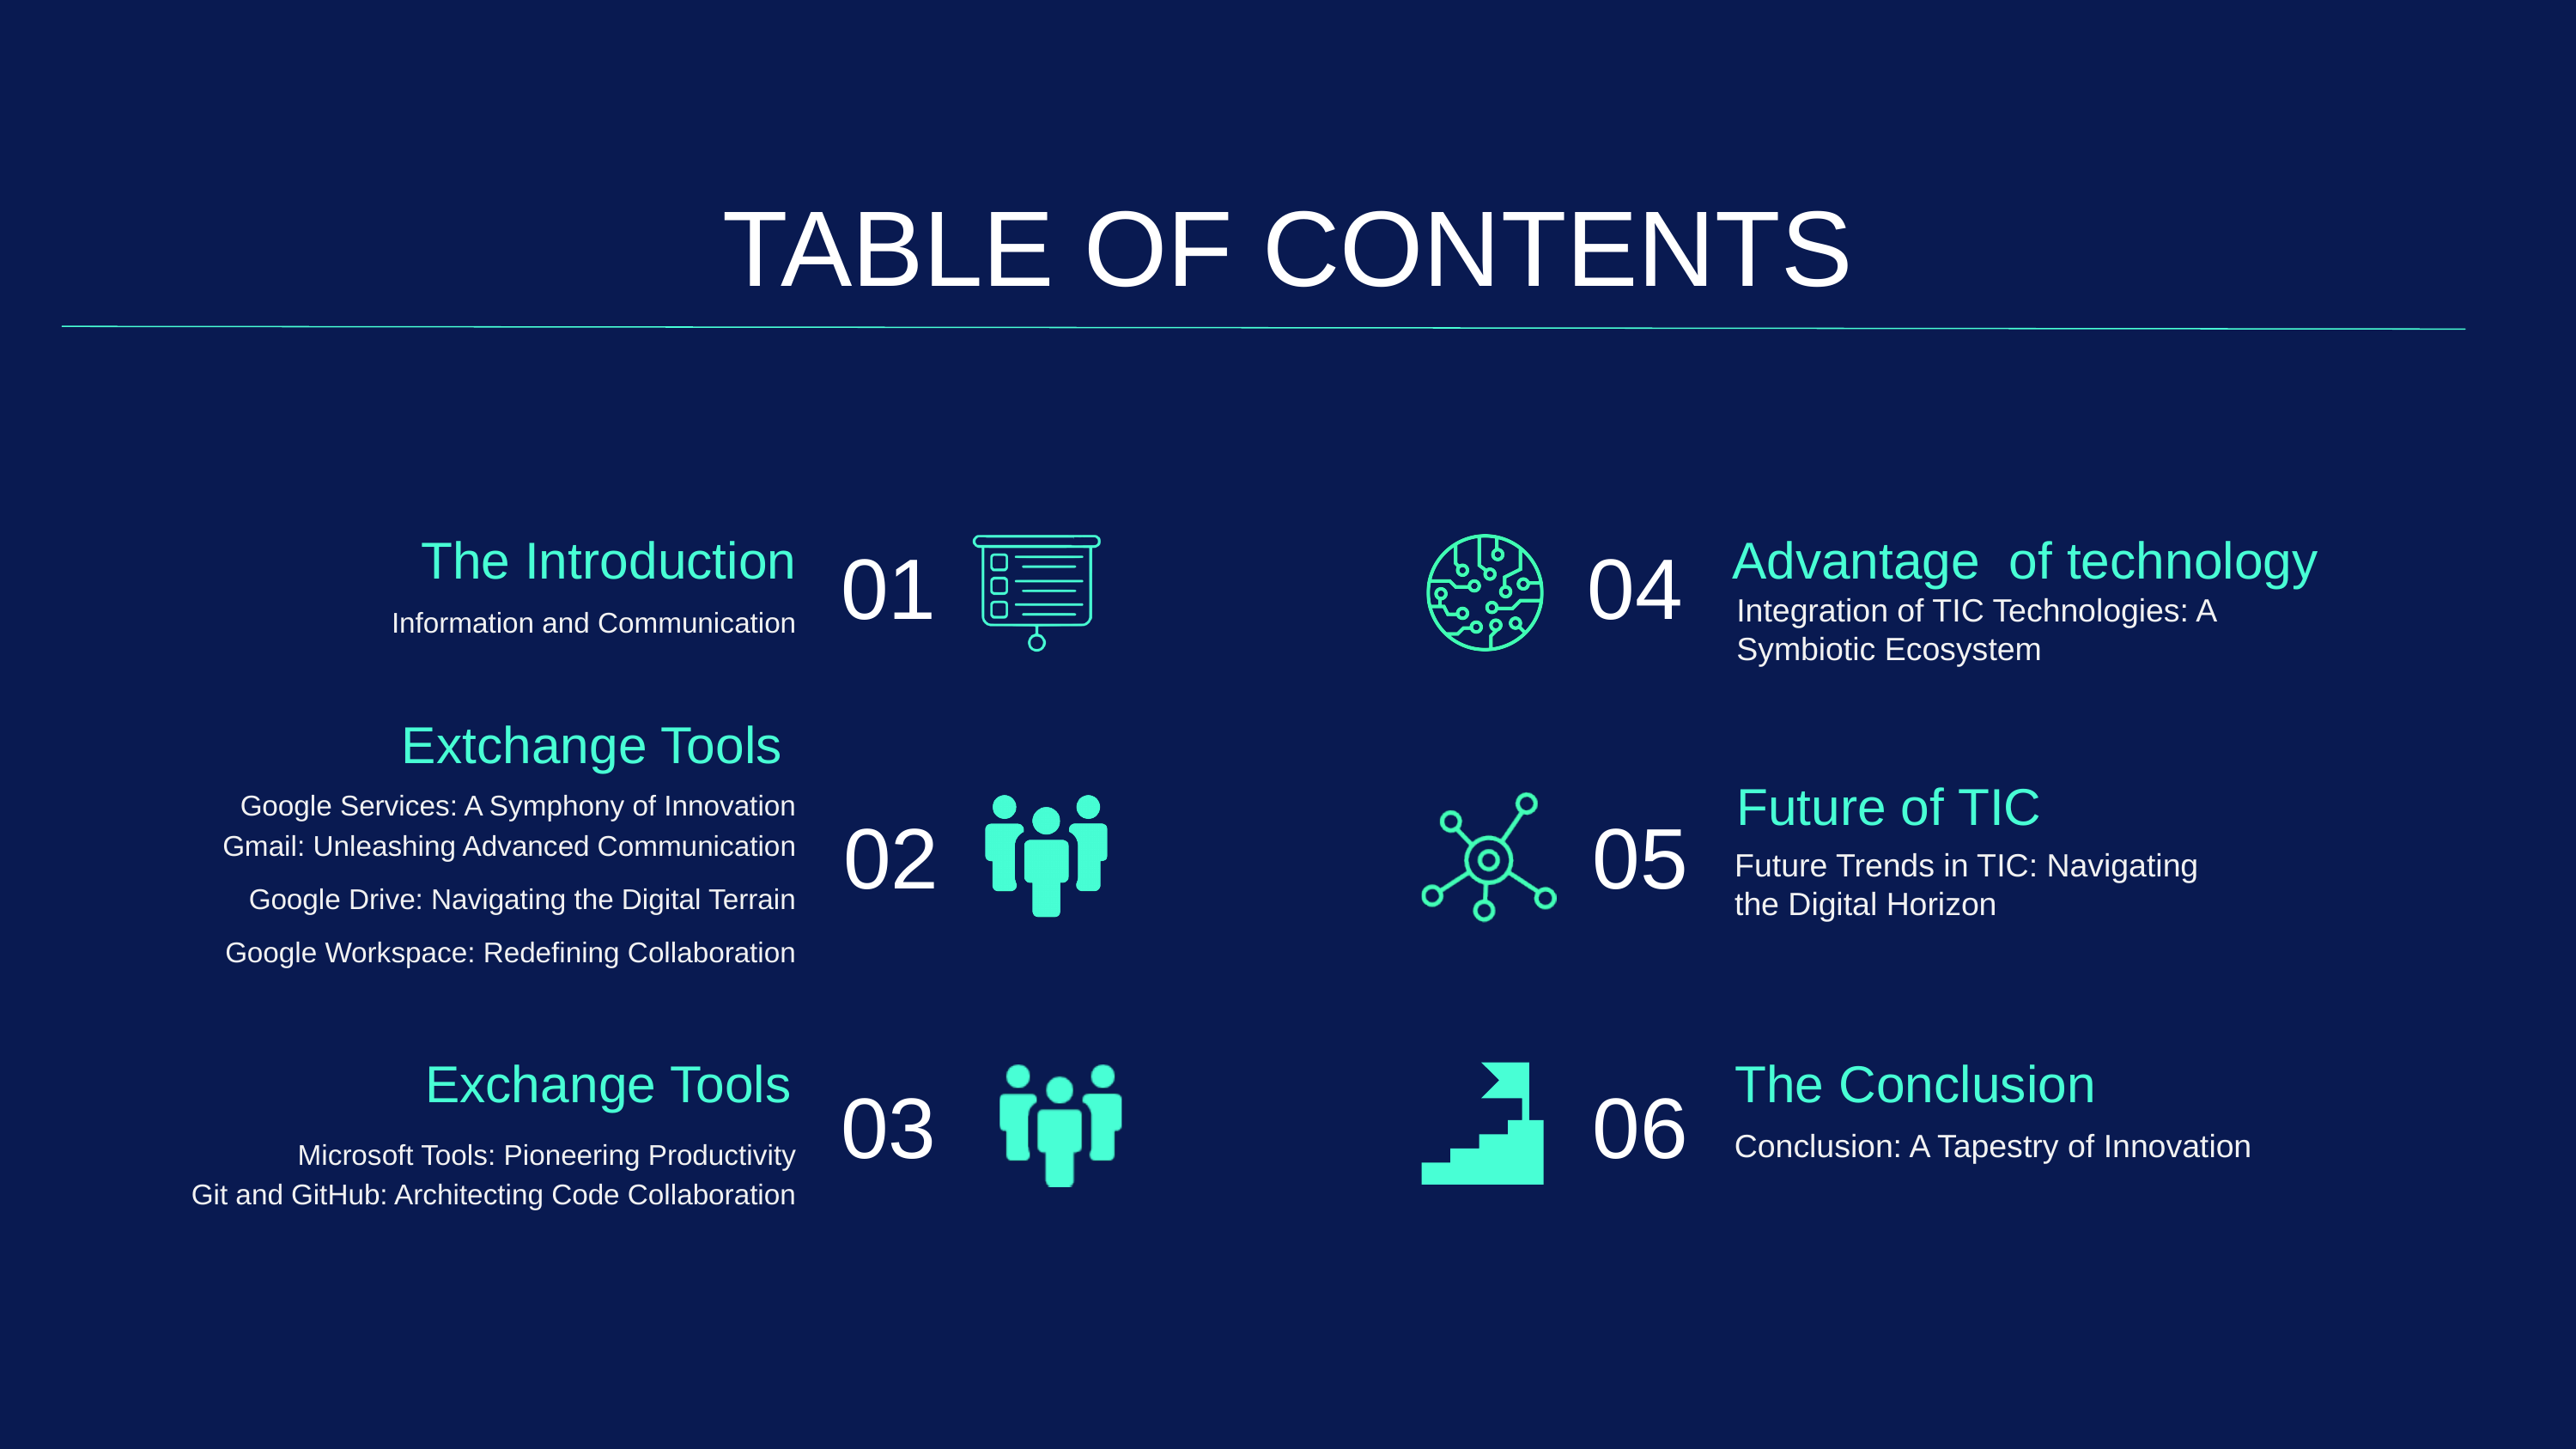

TABLE OF CONTENTS

The Introduction
Advantage  of technology
01
04

Integration of TIC Technologies: A Symbiotic Ecosystem

Information and Communication
Extchange Tools
Future of TIC

 Google Services: A Symphony of Innovation

 Gmail: Unleashing Advanced Communication

 Google Drive: Navigating the Digital Terrain

Google Workspace: Redefining Collaboration

02
05
Future Trends in TIC: Navigating the Digital Horizon

Exchange Tools
The Conclusion

03
06
Conclusion: A Tapestry of Innovation
Microsoft Tools: Pioneering Productivity
Git and GitHub: Architecting Code Collaboration